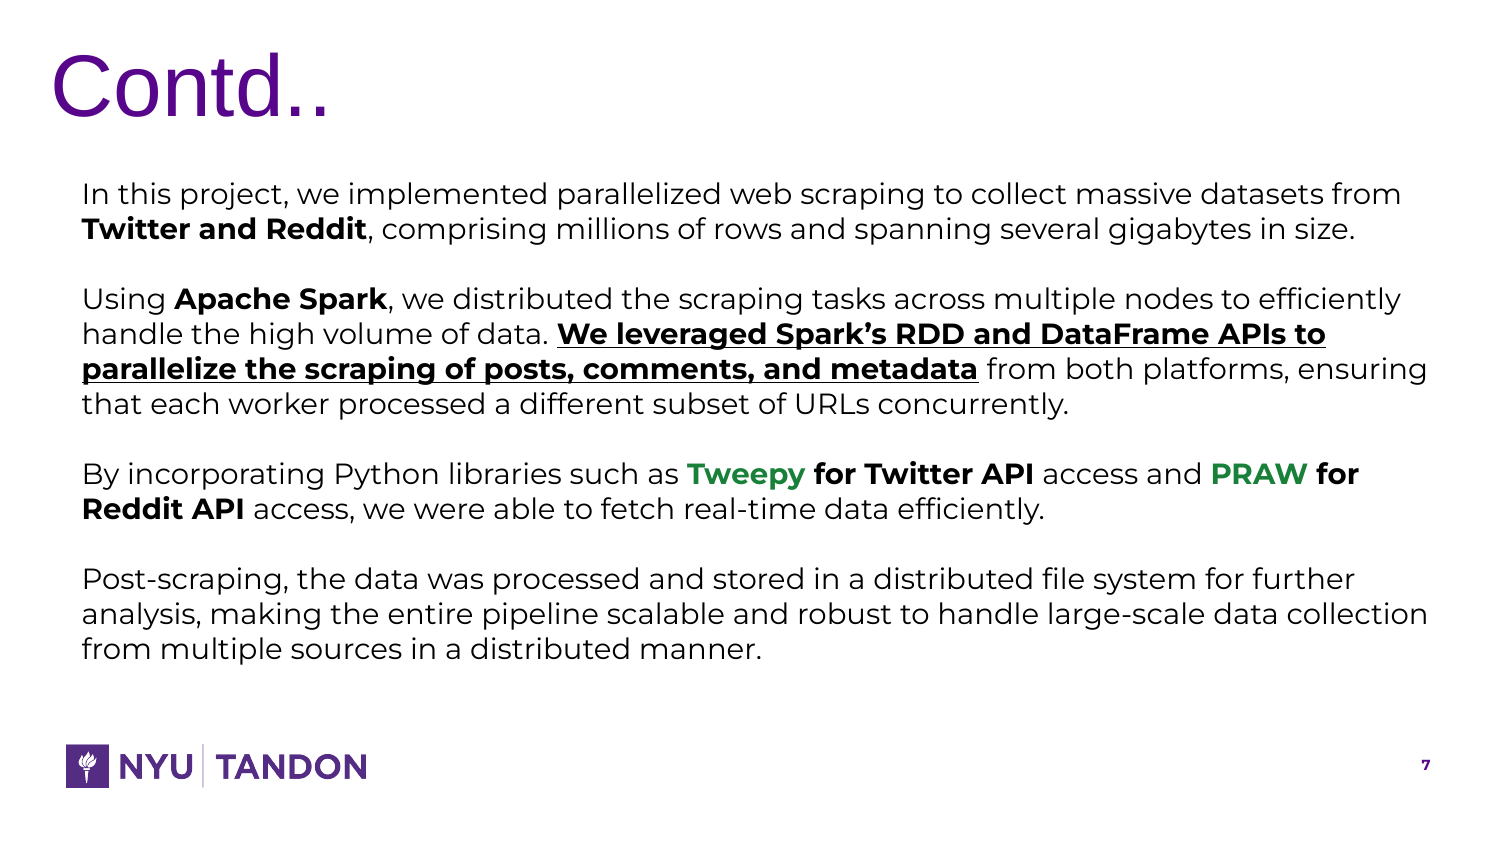

# Contd..
In this project, we implemented parallelized web scraping to collect massive datasets from Twitter and Reddit, comprising millions of rows and spanning several gigabytes in size.

Using Apache Spark, we distributed the scraping tasks across multiple nodes to efficiently handle the high volume of data. We leveraged Spark’s RDD and DataFrame APIs to parallelize the scraping of posts, comments, and metadata from both platforms, ensuring that each worker processed a different subset of URLs concurrently.

By incorporating Python libraries such as Tweepy for Twitter API access and PRAW for Reddit API access, we were able to fetch real-time data efficiently.

Post-scraping, the data was processed and stored in a distributed file system for further analysis, making the entire pipeline scalable and robust to handle large-scale data collection from multiple sources in a distributed manner.